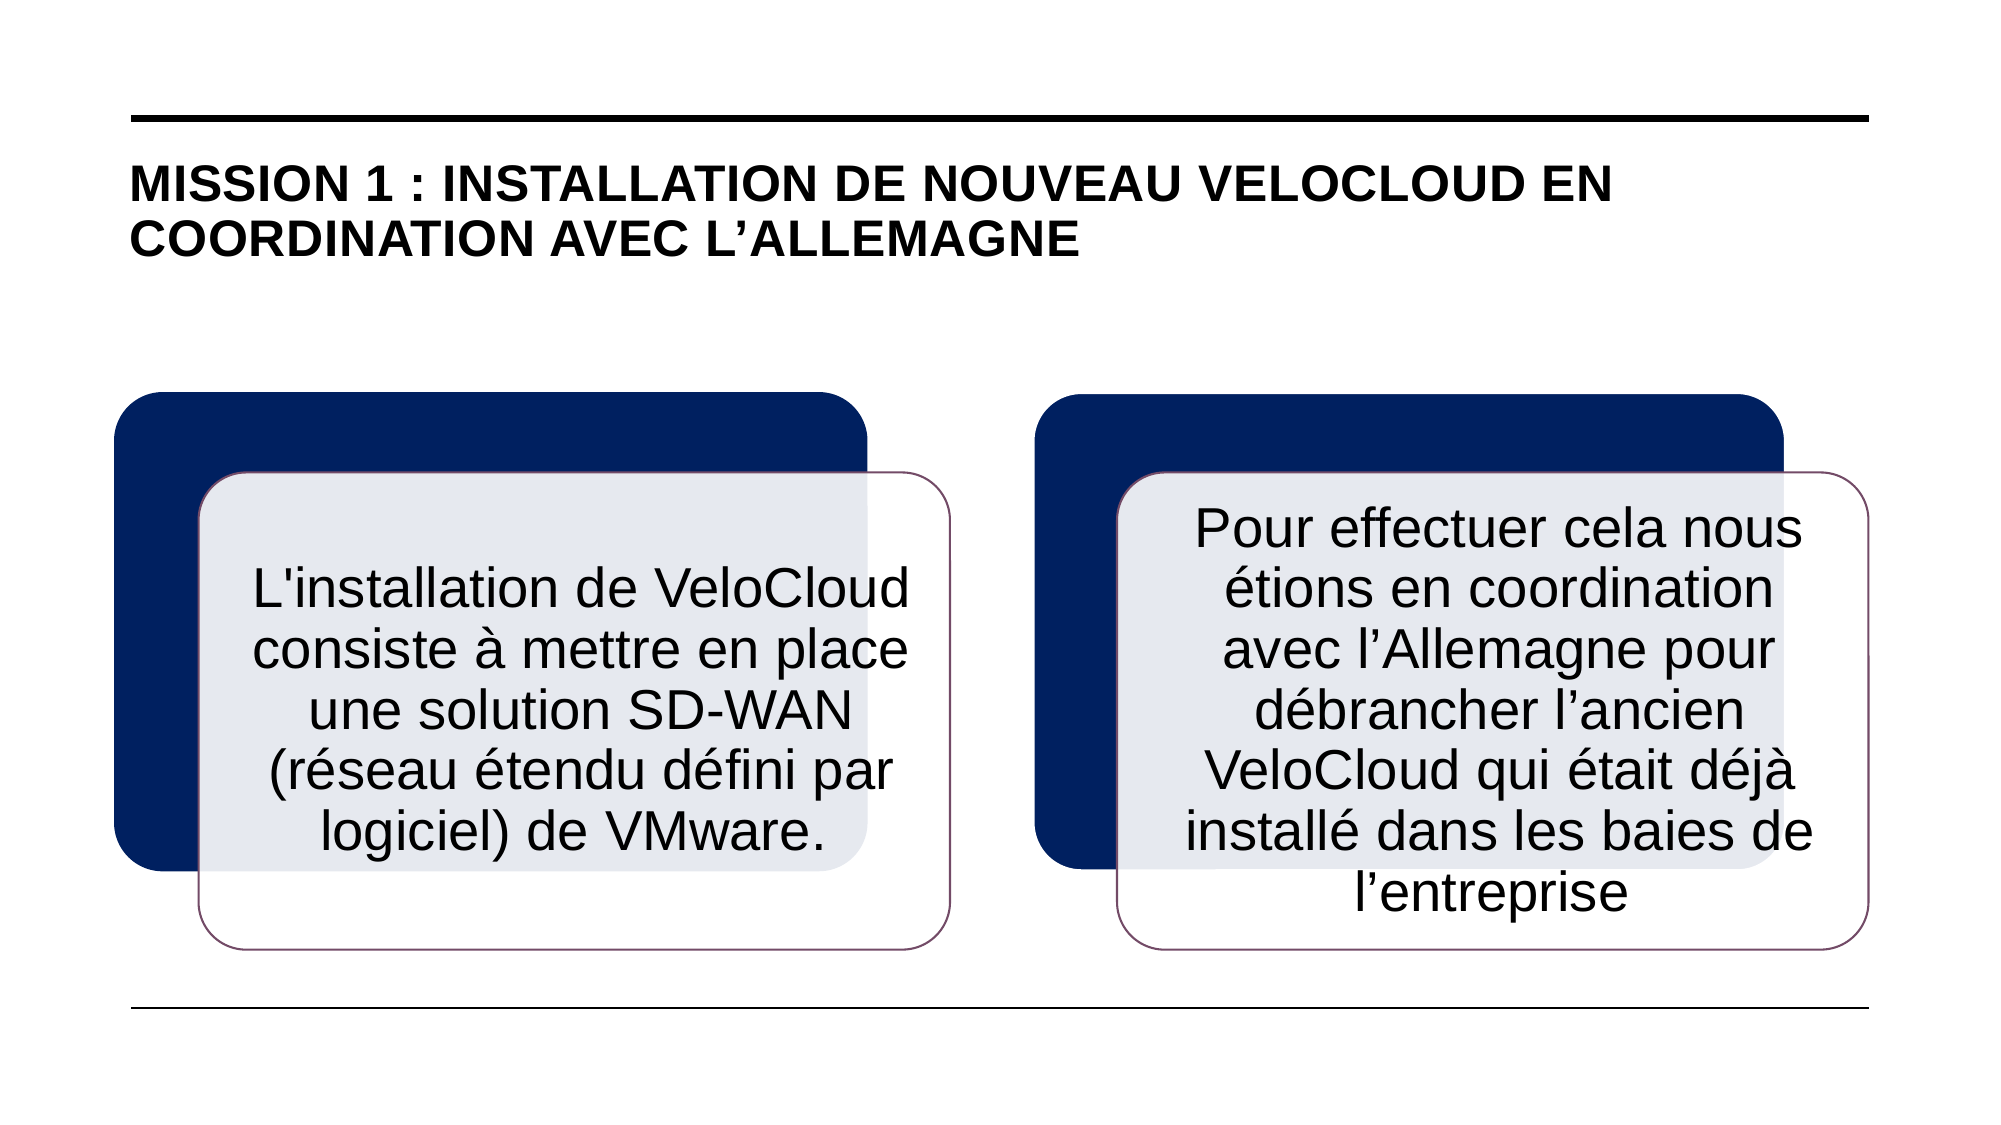

# Mission 1 : Installation de nouveau VeloCloud en coordination avec l’Allemagne
L'installation de VeloCloud consiste à mettre en place une solution SD-WAN (réseau étendu défini par logiciel) de VMware.
Pour effectuer cela nous étions en coordination avec l’Allemagne pour débrancher l’ancien VeloCloud qui était déjà installé dans les baies de l’entreprise